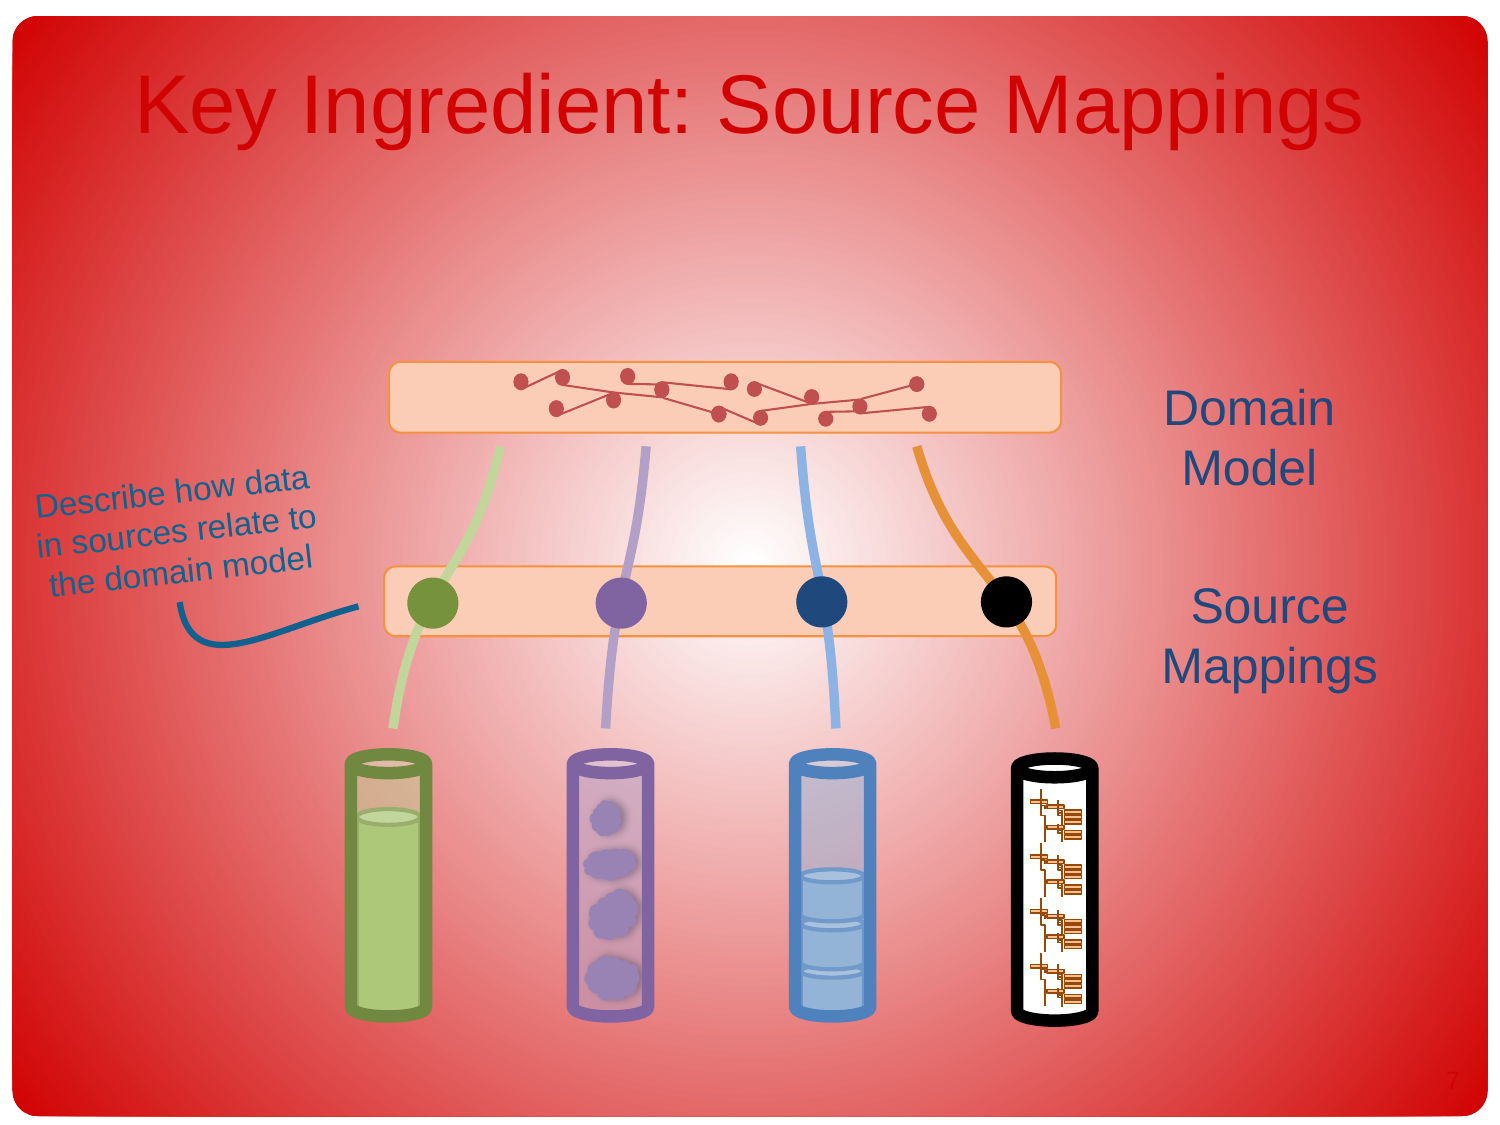

# Key Ingredient: Source Mappings

Domain Model

Describe how data in sources relate to the domain model
Source Mappings

7